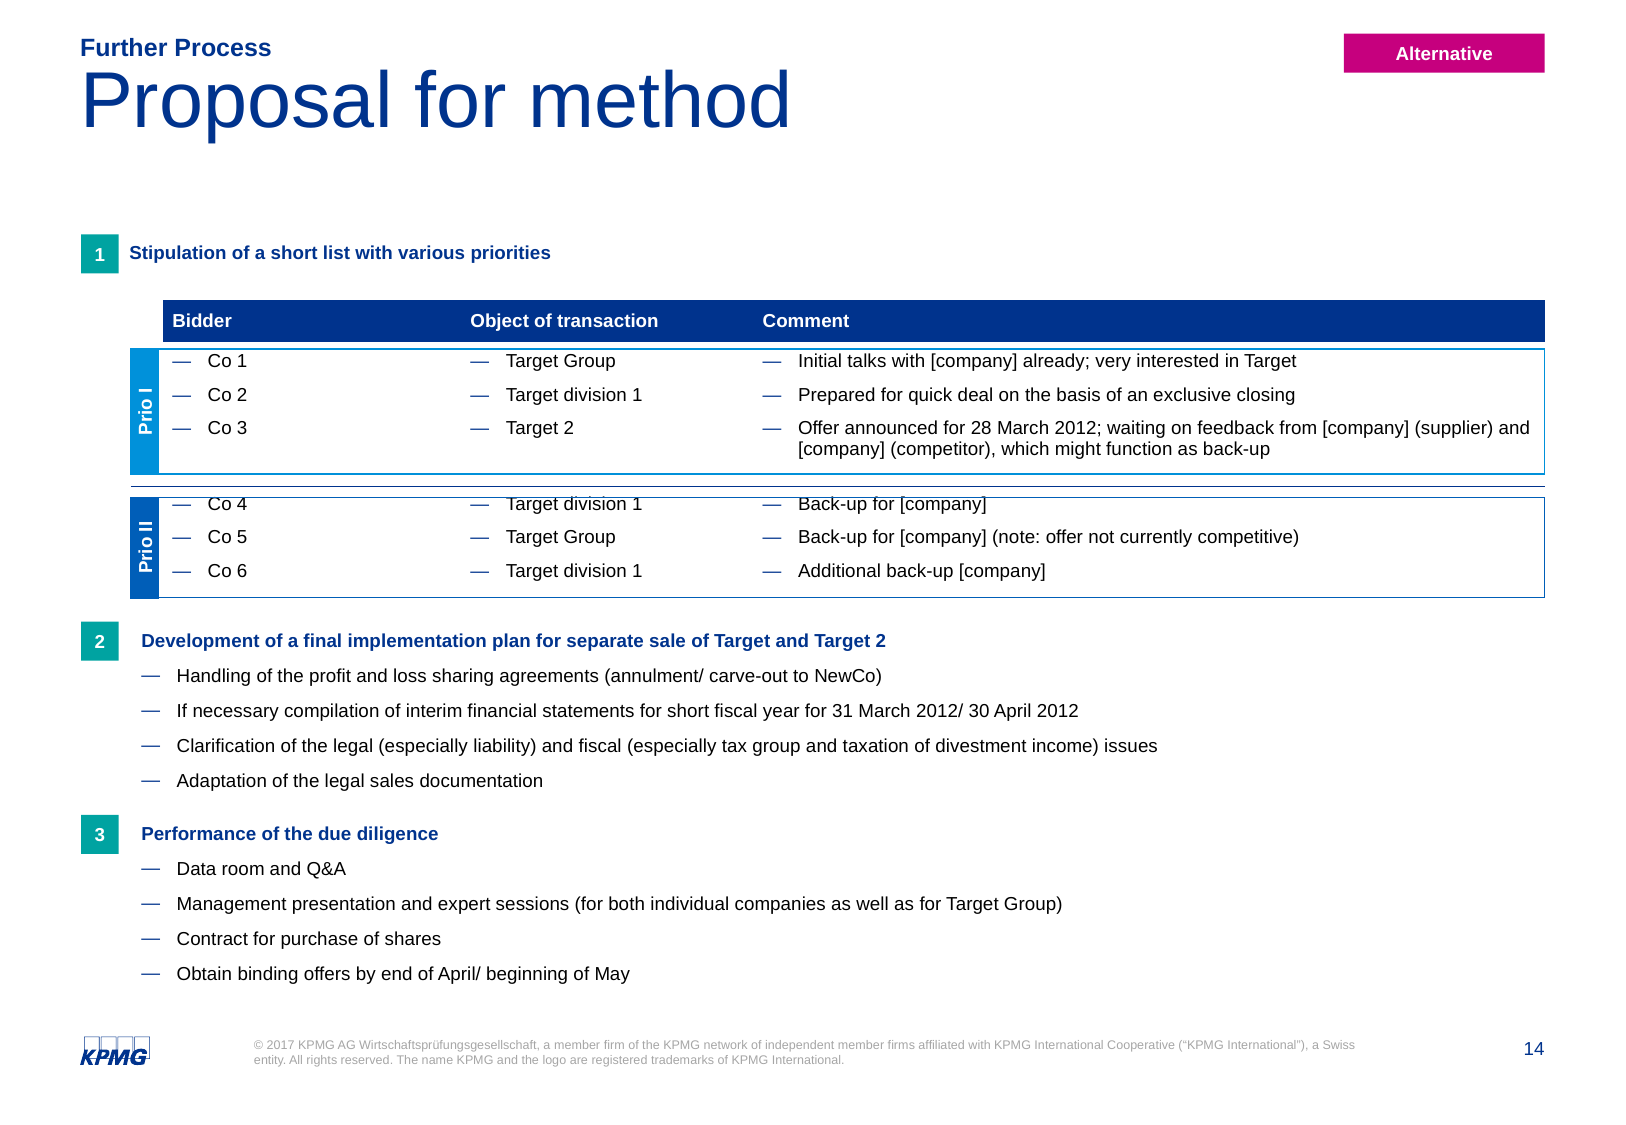

Further Process
Alternative
# Proposal for method
1
Stipulation of a short list with various priorities
| Bidder | Object of transaction | Comment |
| --- | --- | --- |
| Co 1 Co 2 Co 3 Co 4 Co 5 Co 6 | Target Group Target division 1 Target 2 Target division 1 Target Group Target division 1 | Initial talks with [company] already; very interested in Target Prepared for quick deal on the basis of an exclusive closing Offer announced for 28 March 2012; waiting on feedback from [company] (supplier) and [company] (competitor), which might function as back-up Back-up for [company] Back-up for [company] (note: offer not currently competitive) Additional back-up [company] |

Prio I

Prio II
Development of a final implementation plan for separate sale of Target and Target 2
Handling of the profit and loss sharing agreements (annulment/ carve-out to NewCo)
If necessary compilation of interim financial statements for short fiscal year for 31 March 2012/ 30 April 2012
Clarification of the legal (especially liability) and fiscal (especially tax group and taxation of divestment income) issues
Adaptation of the legal sales documentation
2
Performance of the due diligence
Data room and Q&A
Management presentation and expert sessions (for both individual companies as well as for Target Group)
Contract for purchase of shares
Obtain binding offers by end of April/ beginning of May
3